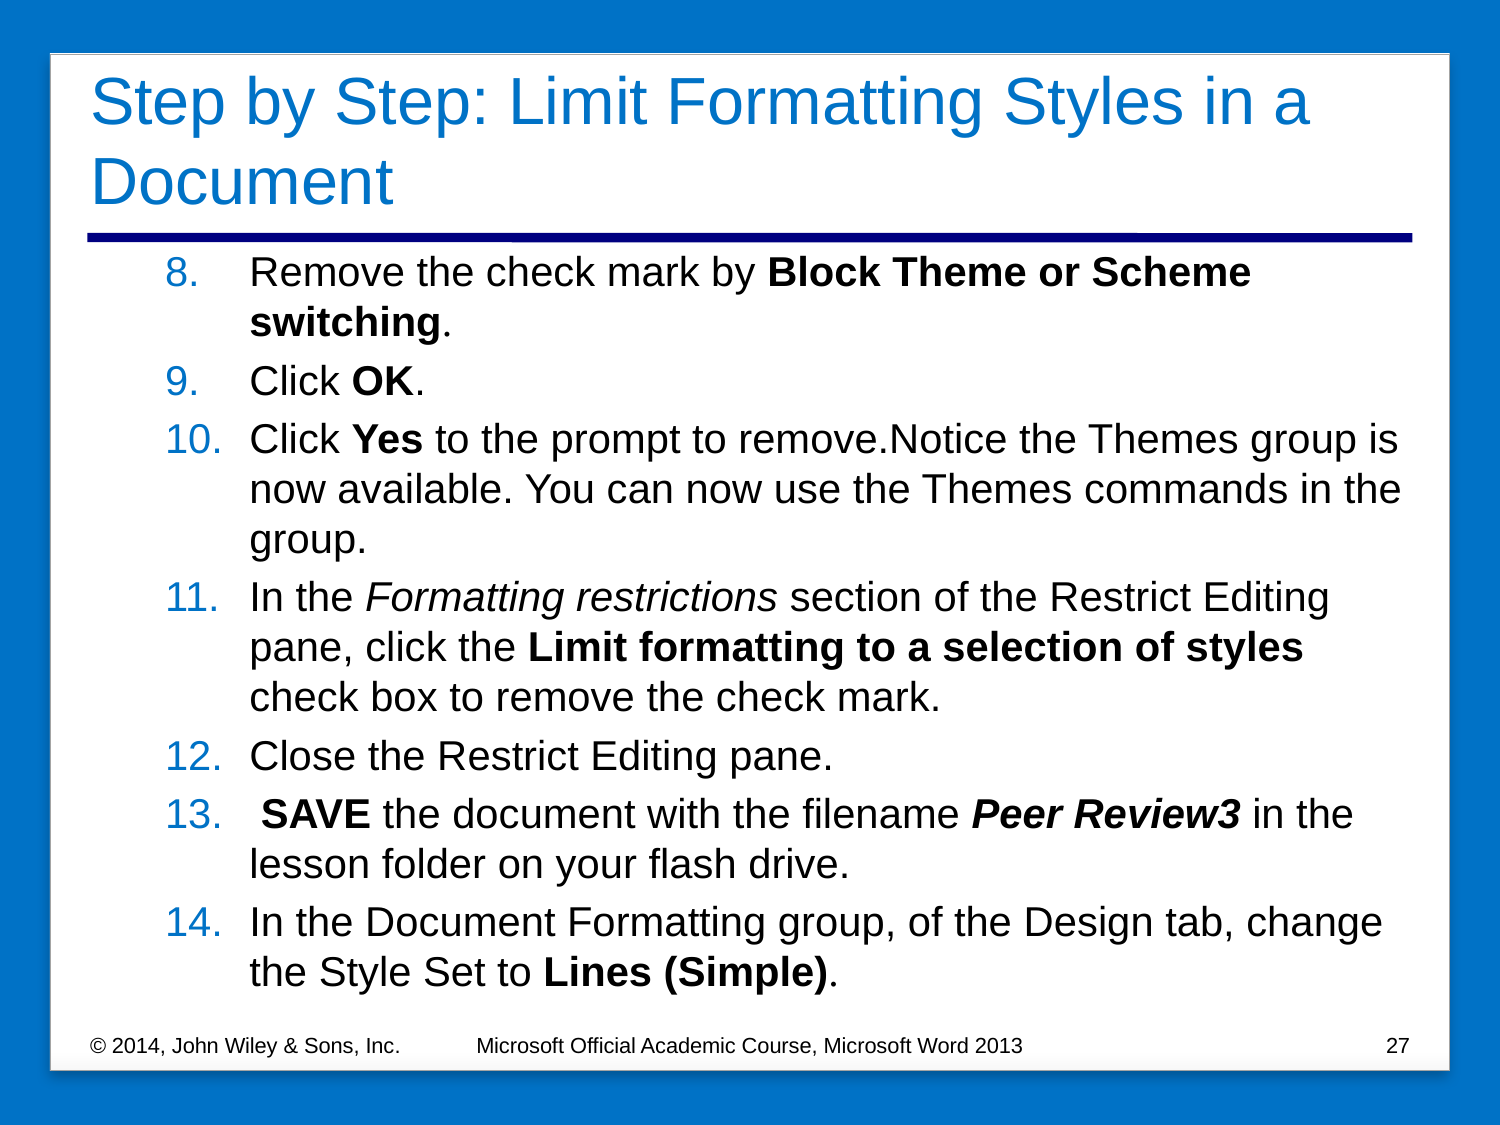

# Step by Step: Limit Formatting Styles in a Document
Remove the check mark by Block Theme or Scheme switching.
Click OK.
Click Yes to the prompt to remove.Notice the Themes group is now available. You can now use the Themes commands in the group.
In the Formatting restrictions section of the Restrict Editing pane, click the Limit formatting to a selection of styles check box to remove the check mark.
Close the Restrict Editing pane.
 SAVE the document with the filename Peer Review3 in the lesson folder on your flash drive.
In the Document Formatting group, of the Design tab, change the Style Set to Lines (Simple).

© 2014, John Wiley & Sons, Inc.
Microsoft Official Academic Course, Microsoft Word 2013
27